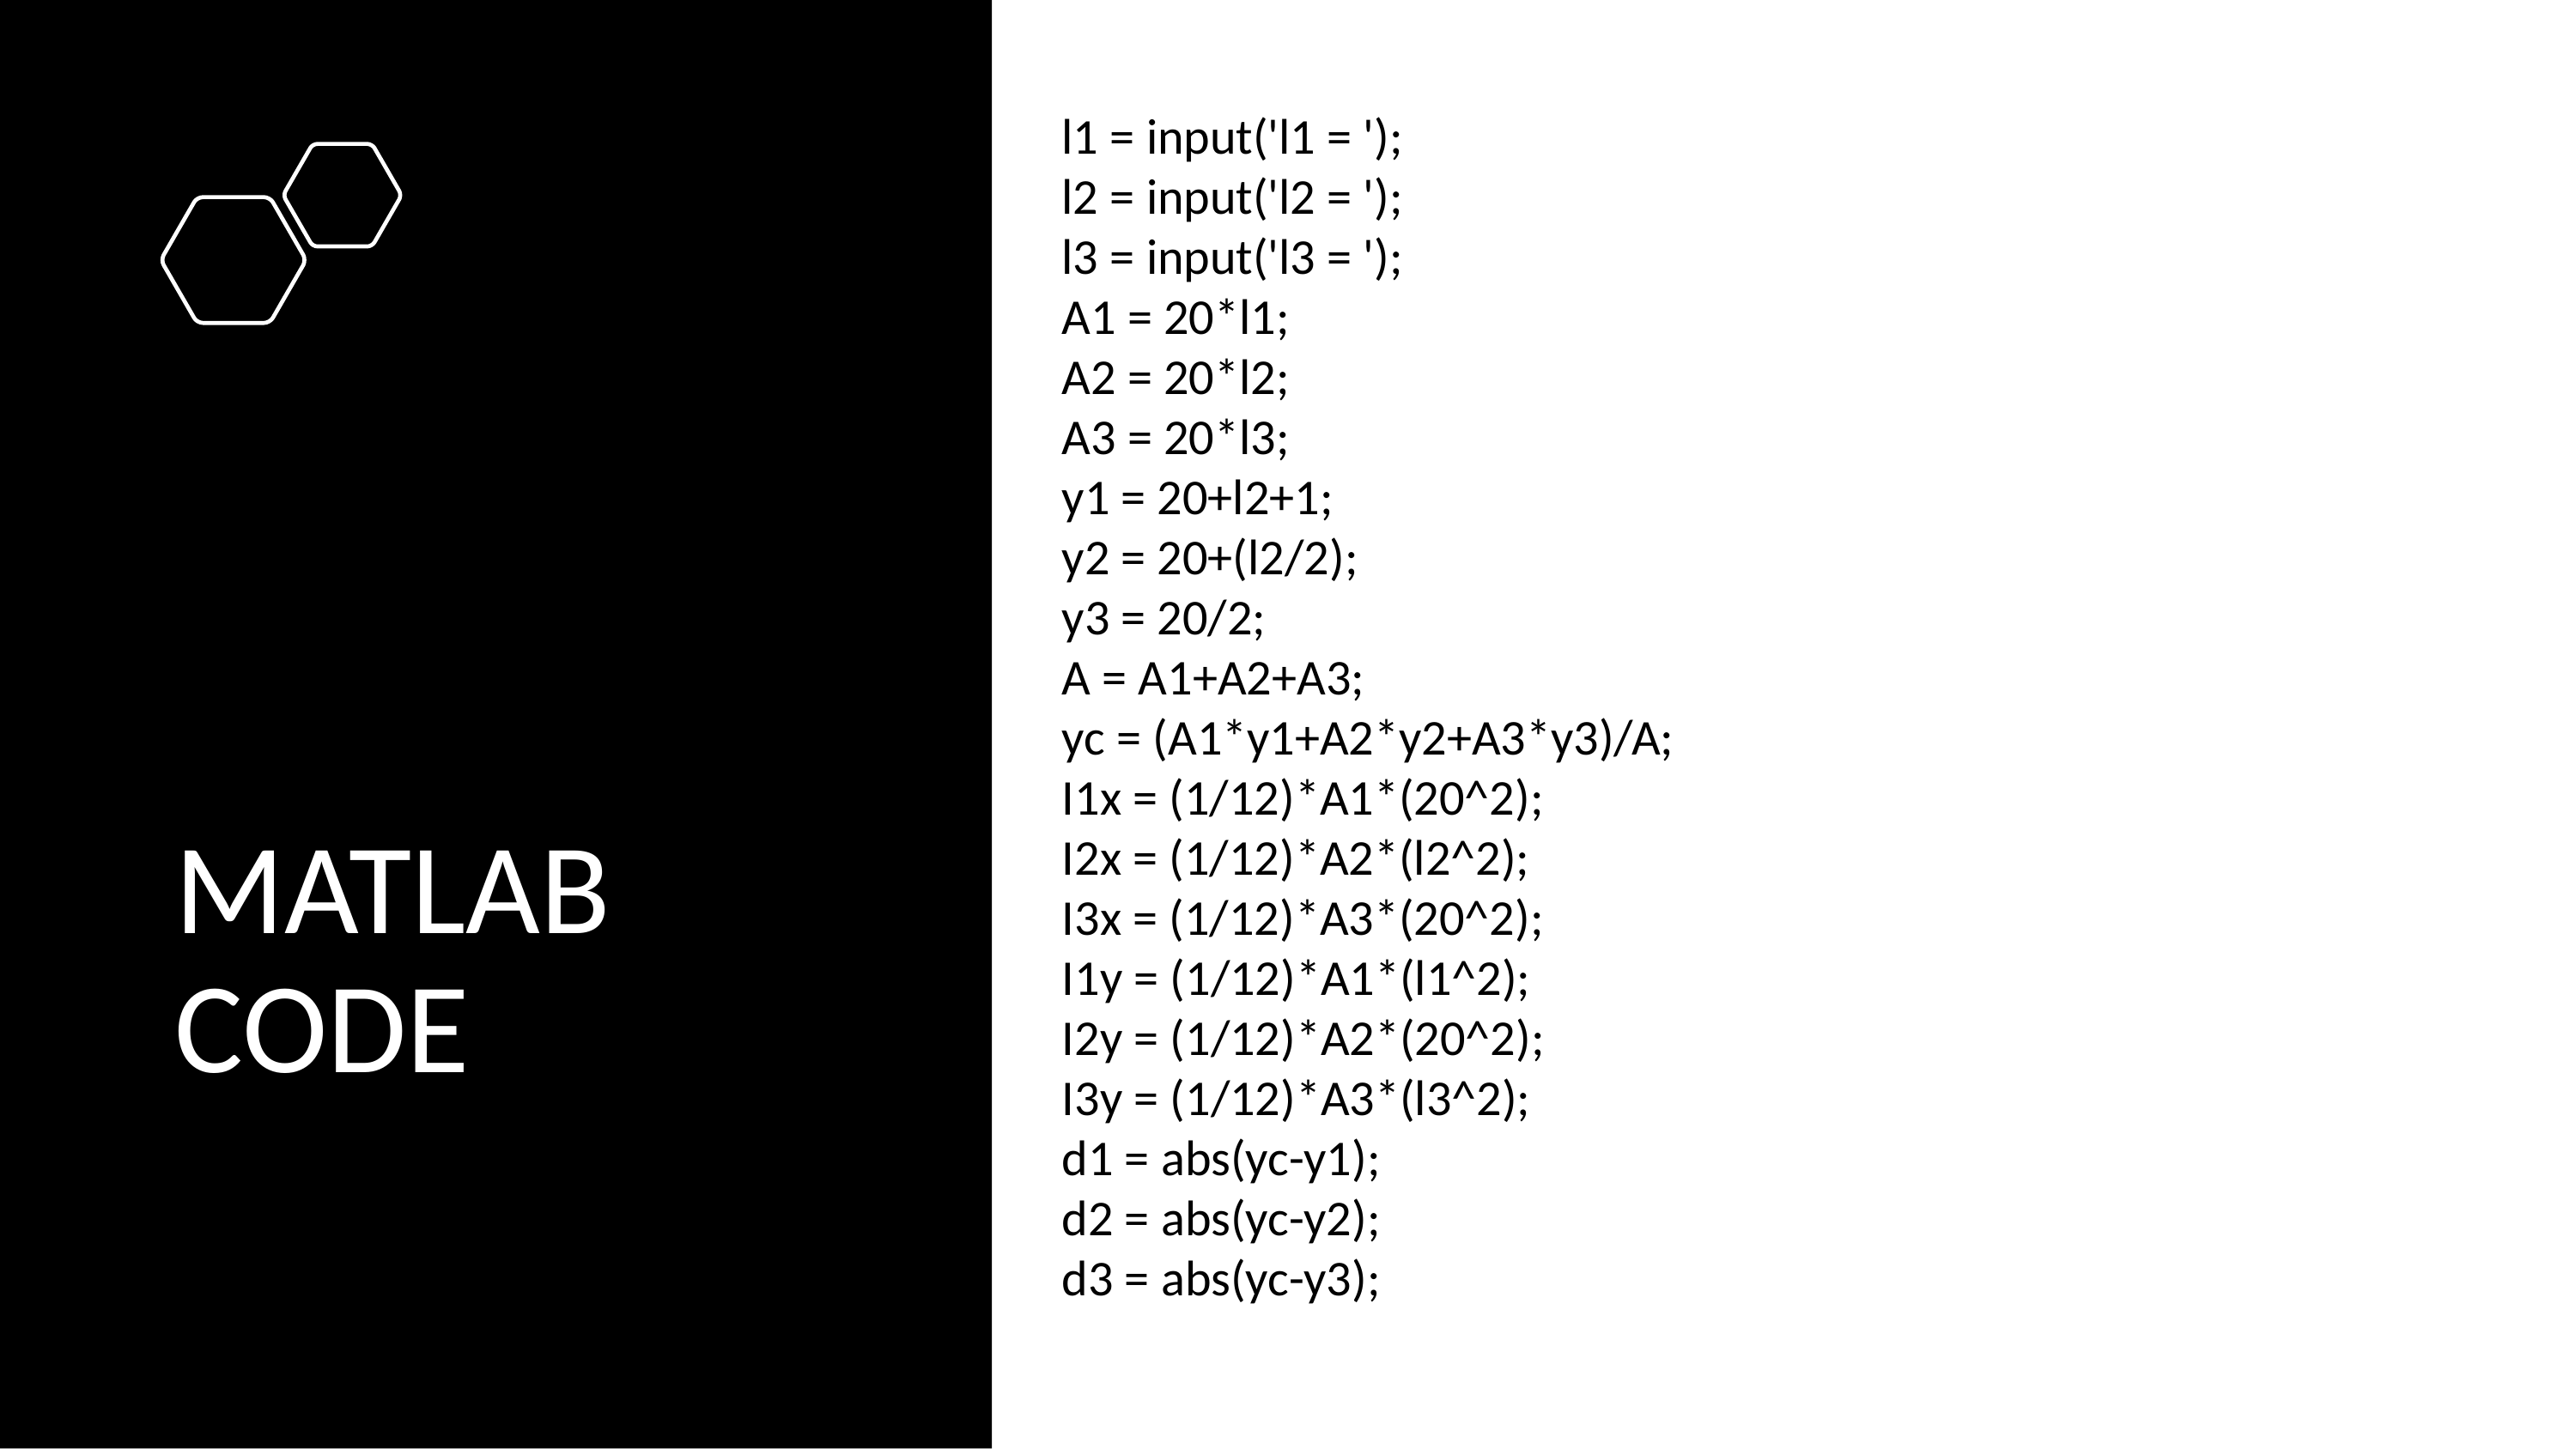

l1 = input('l1 = ');
l2 = input('l2 = ');
l3 = input('l3 = ');
A1 = 20*l1;
A2 = 20*l2;
A3 = 20*l3;
y1 = 20+l2+1;
y2 = 20+(l2/2);
y3 = 20/2;
A = A1+A2+A3;
yc = (A1*y1+A2*y2+A3*y3)/A;
I1x = (1/12)*A1*(20^2);
I2x = (1/12)*A2*(l2^2);
I3x = (1/12)*A3*(20^2);
I1y = (1/12)*A1*(l1^2);
I2y = (1/12)*A2*(20^2);
I3y = (1/12)*A3*(l3^2);
d1 = abs(yc-y1);
d2 = abs(yc-y2);
d3 = abs(yc-y3);

MATLAB CODE